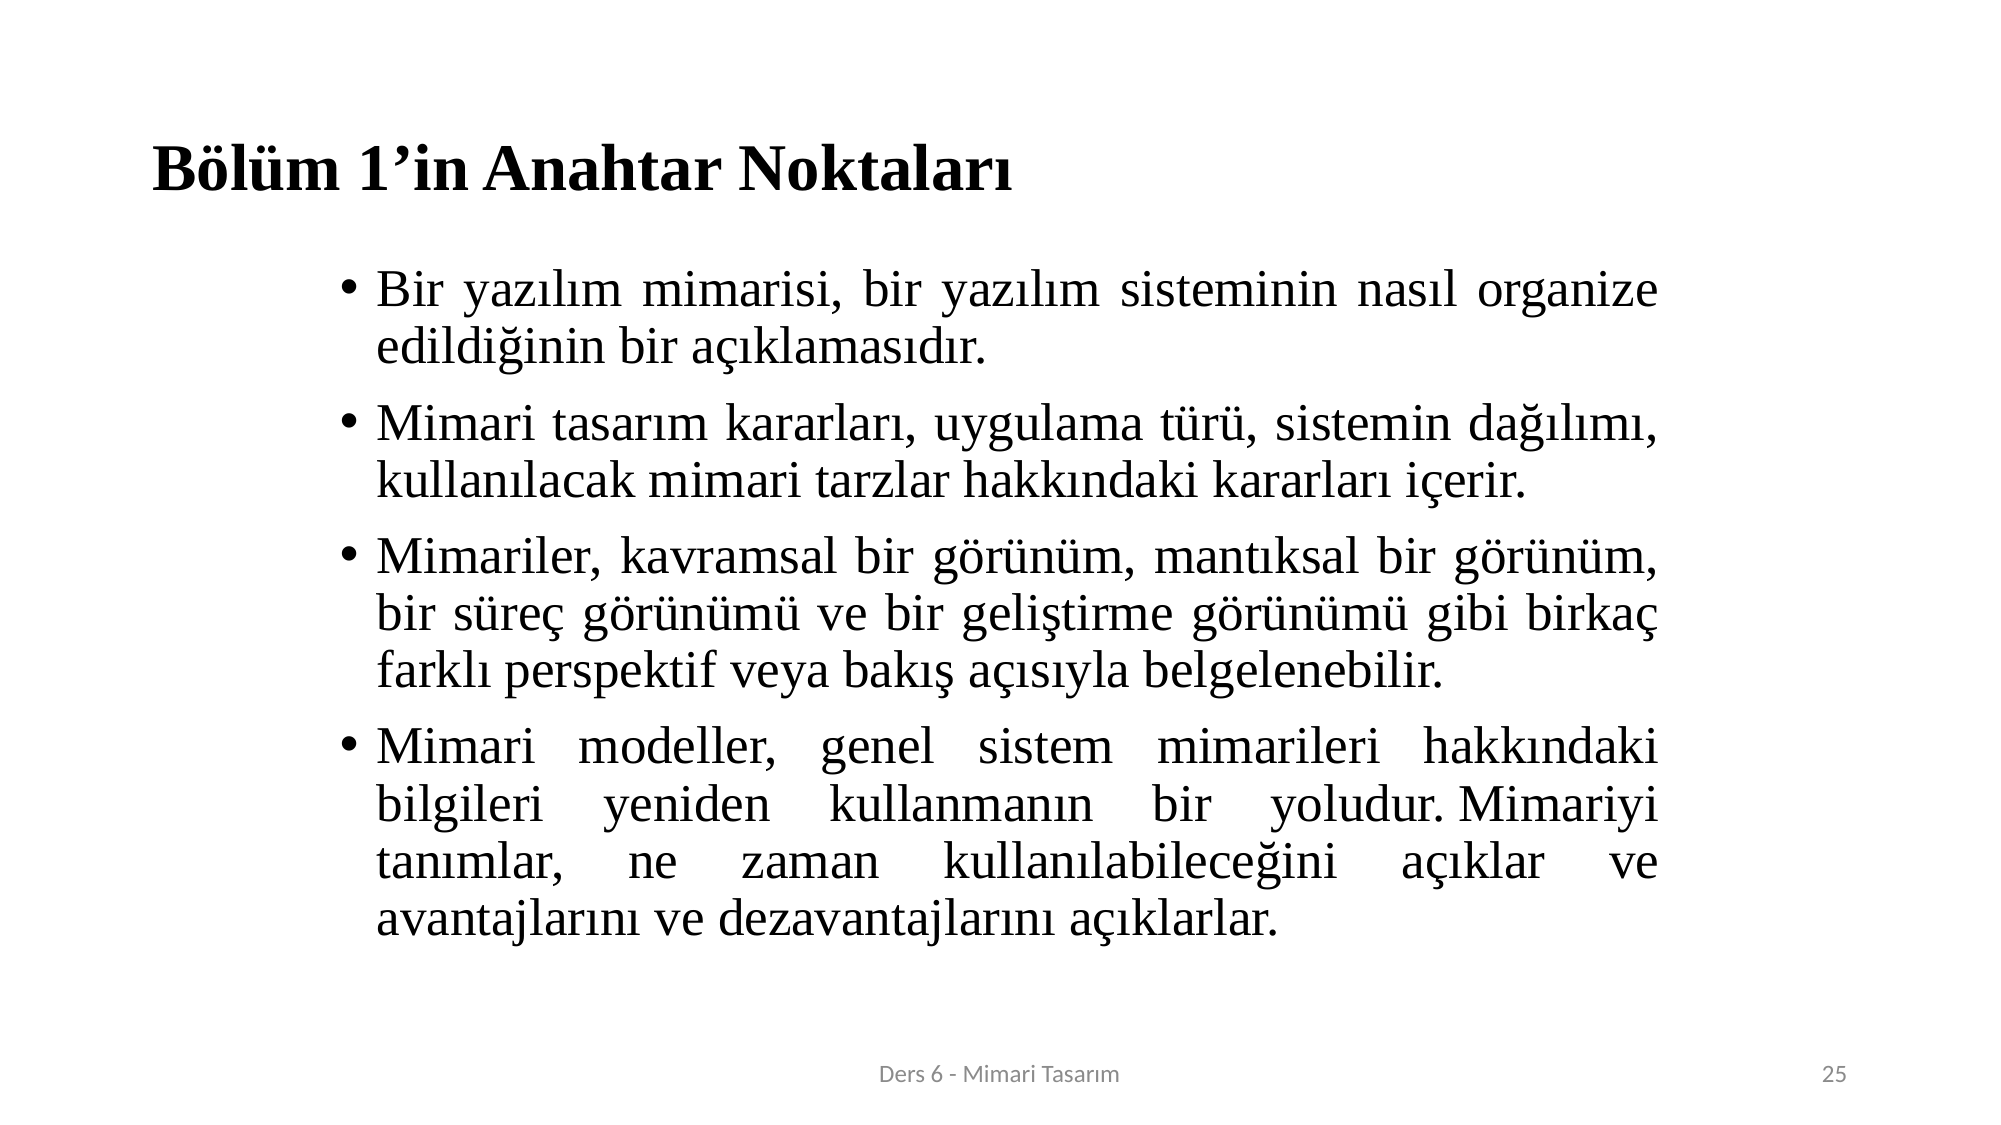

# Bölüm 1’in Anahtar Noktaları
Bir yazılım mimarisi, bir yazılım sisteminin nasıl organize edildiğinin bir açıklamasıdır.
Mimari tasarım kararları, uygulama türü, sistemin dağılımı, kullanılacak mimari tarzlar hakkındaki kararları içerir.
Mimariler, kavramsal bir görünüm, mantıksal bir görünüm, bir süreç görünümü ve bir geliştirme görünümü gibi birkaç farklı perspektif veya bakış açısıyla belgelenebilir.
Mimari modeller, genel sistem mimarileri hakkındaki bilgileri yeniden kullanmanın bir yoludur. Mimariyi tanımlar, ne zaman kullanılabileceğini açıklar ve avantajlarını ve dezavantajlarını açıklarlar.
Ders 6 - Mimari Tasarım
25